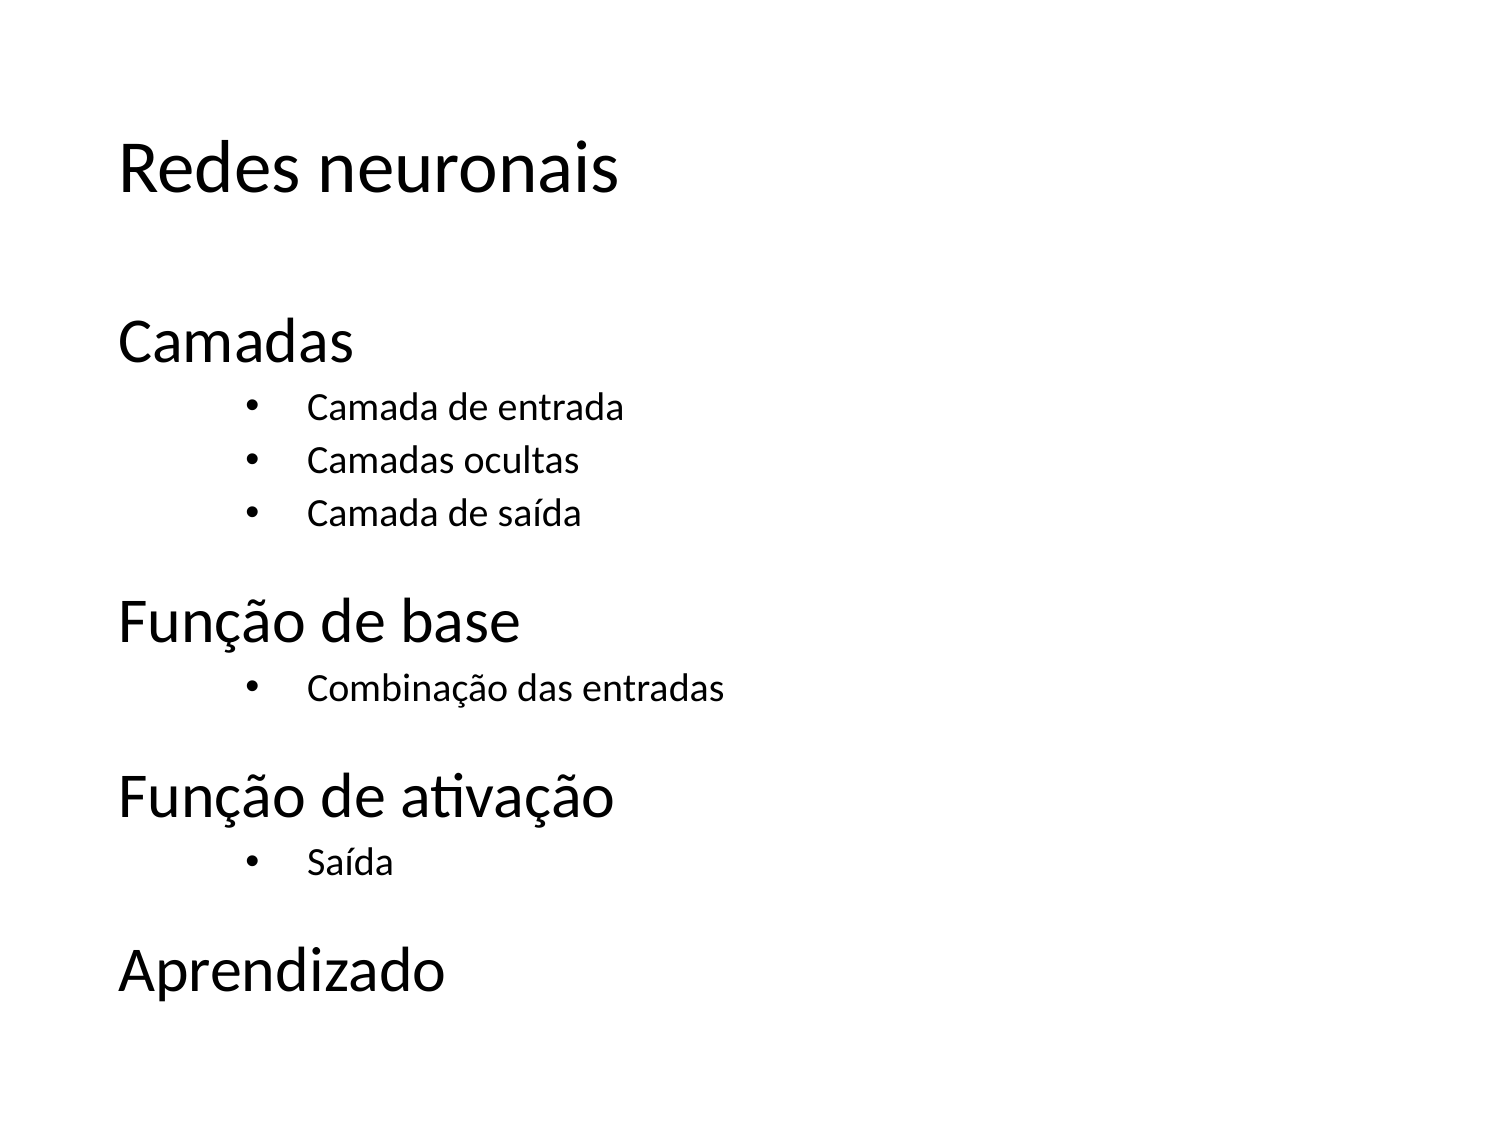

# Redes neuronais
Camadas
Camada de entrada
Camadas ocultas
Camada de saída

Função de base
Combinação das entradas

Função de ativação
Saída

Aprendizado